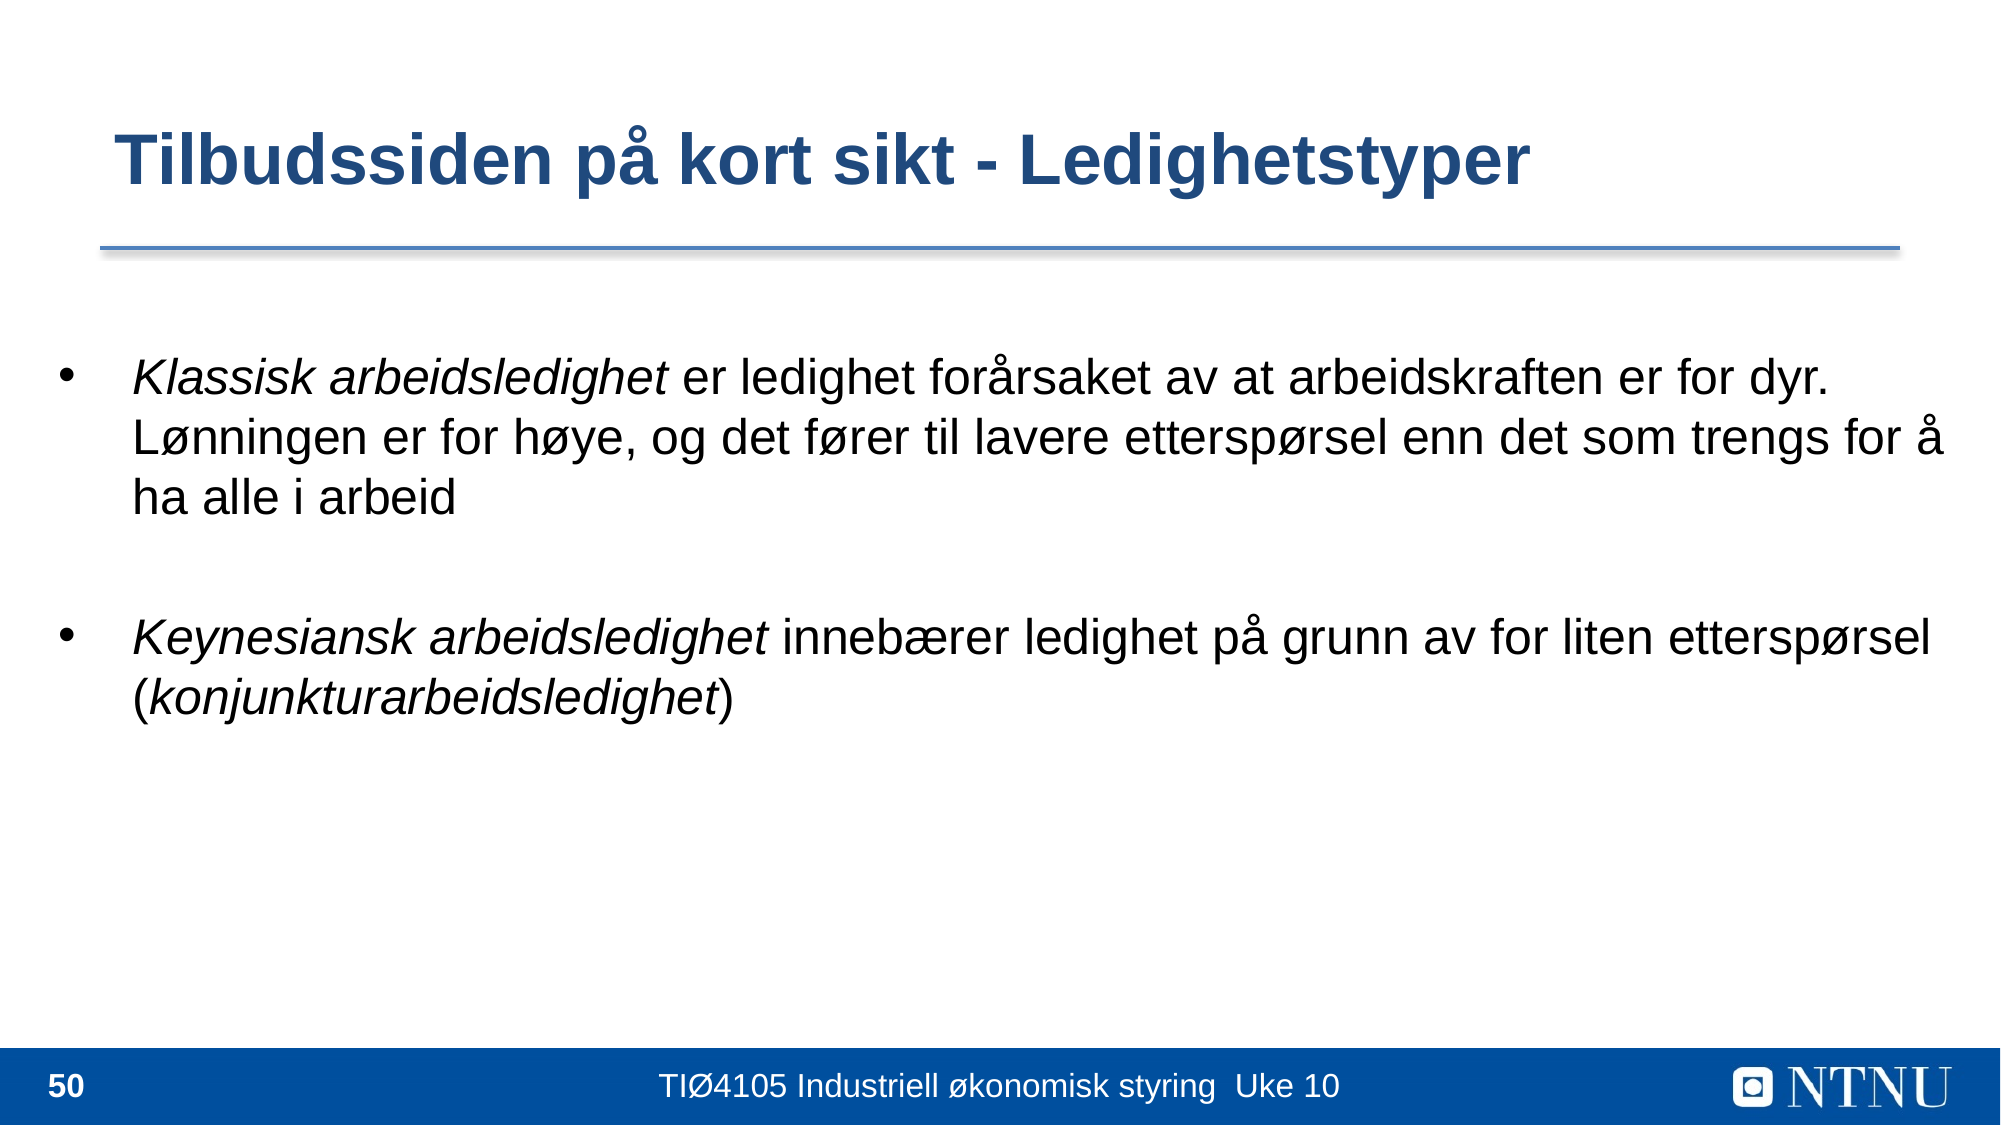

# Tilbudssiden på kort sikt - Ledighetstyper

Klassisk arbeidsledighet er ledighet forårsaket av at arbeidskraften er for dyr. Lønningen er for høye, og det fører til lavere etterspørsel enn det som trengs for å ha alle i arbeid

Keynesiansk arbeidsledighet innebærer ledighet på grunn av for liten etterspørsel (konjunkturarbeidsledighet)

50
TIØ4105 Industriell økonomisk styring  Uke 10